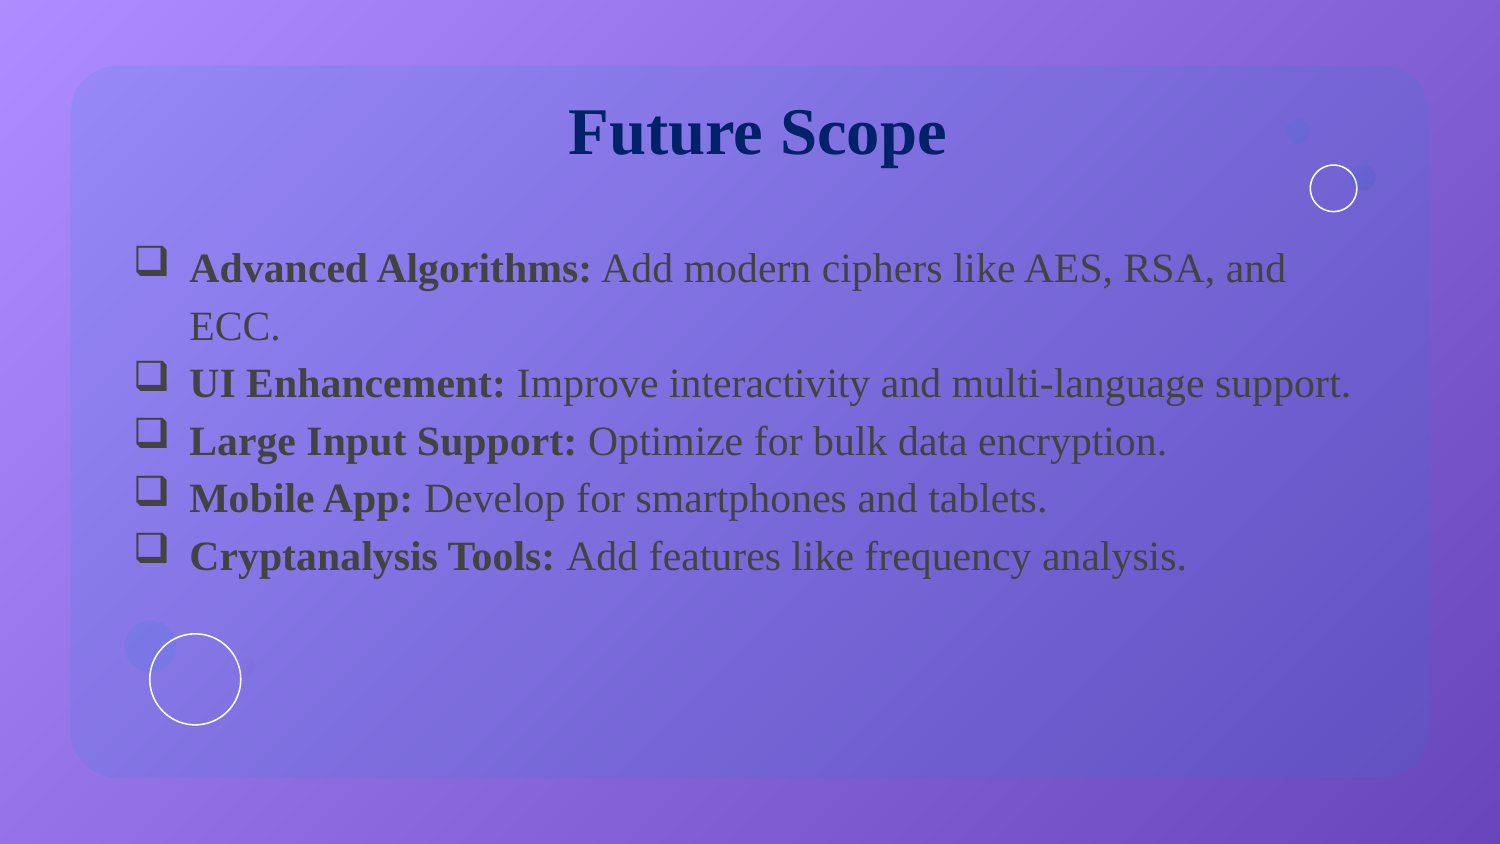

# Future Scope
Advanced Algorithms: Add modern ciphers like AES, RSA, and ECC.
UI Enhancement: Improve interactivity and multi-language support.
Large Input Support: Optimize for bulk data encryption.
Mobile App: Develop for smartphones and tablets.
Cryptanalysis Tools: Add features like frequency analysis.